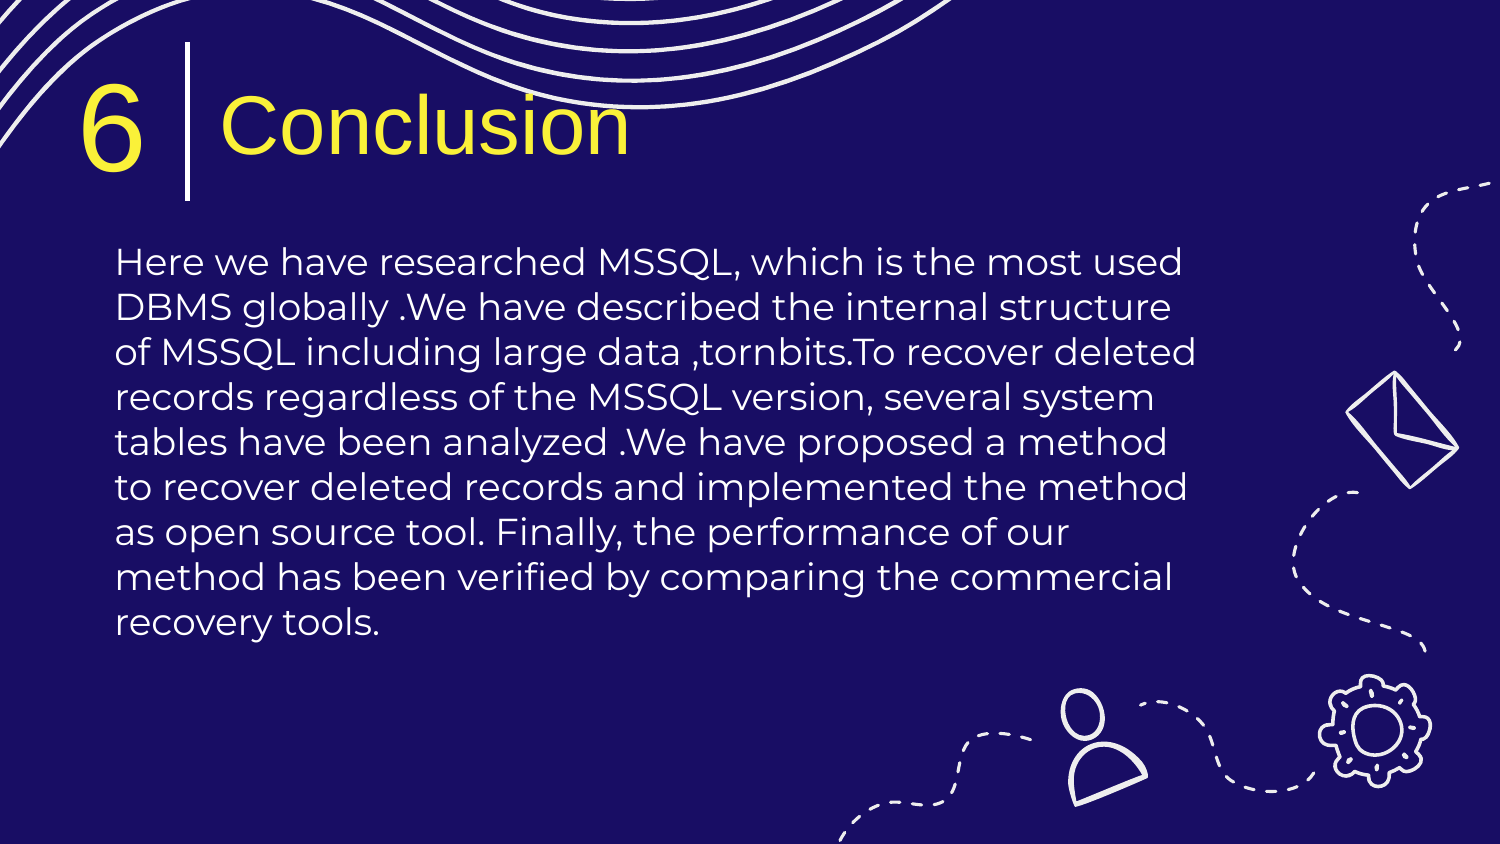

6
# Conclusion
Here we have researched MSSQL, which is the most used DBMS globally .We have described the internal structure of MSSQL including large data ,tornbits.To recover deleted records regardless of the MSSQL version, several system tables have been analyzed .We have proposed a method to recover deleted records and implemented the method as open source tool. Finally, the performance of our method has been verified by comparing the commercial recovery tools.